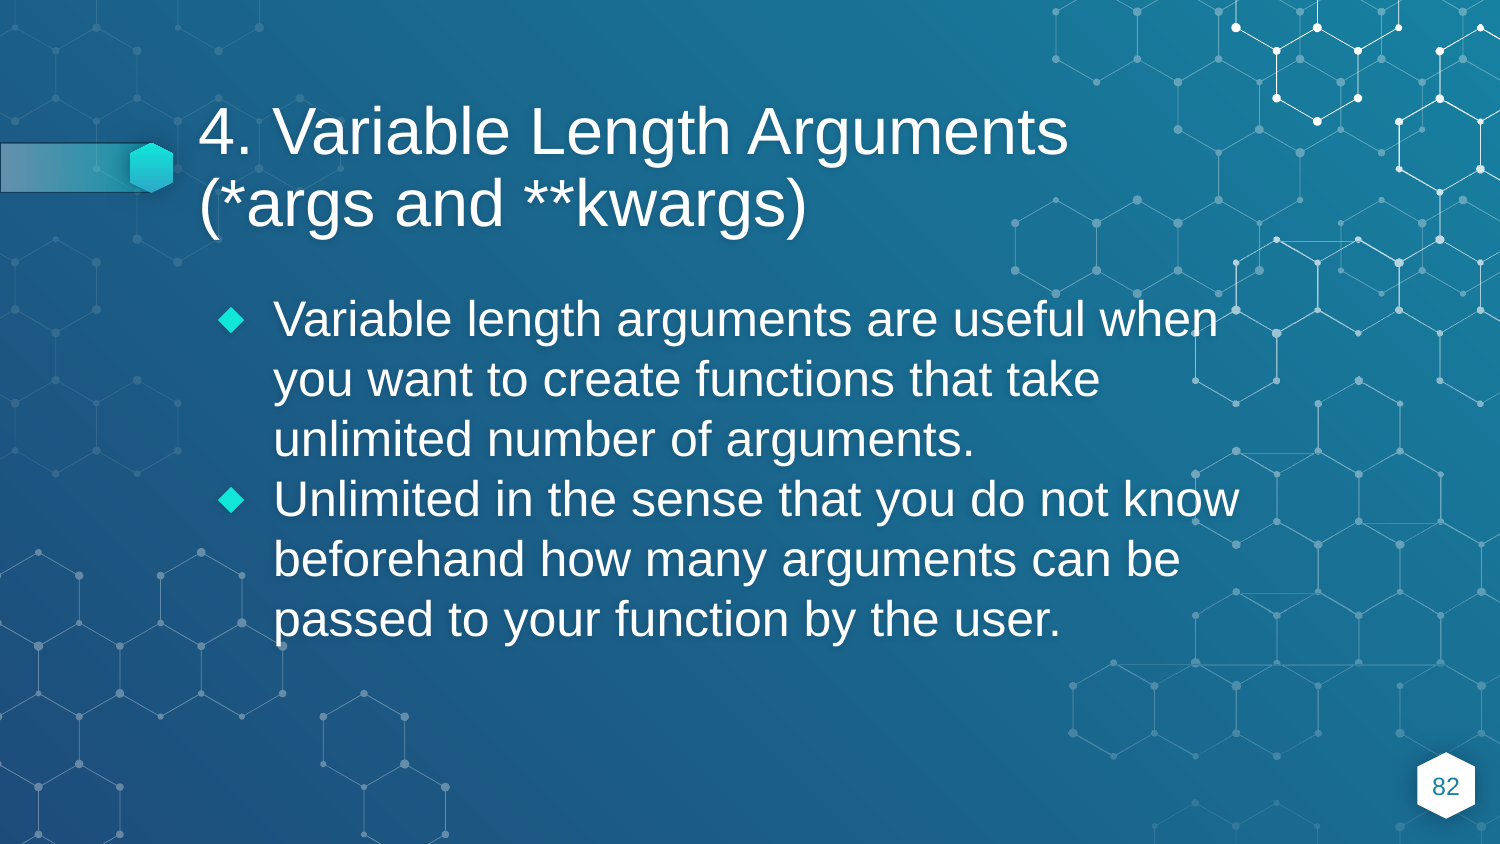

# 4. Variable Length Arguments (*args and **kwargs)
Variable length arguments are useful when you want to create functions that take unlimited number of arguments.
Unlimited in the sense that you do not know beforehand how many arguments can be passed to your function by the user.
82